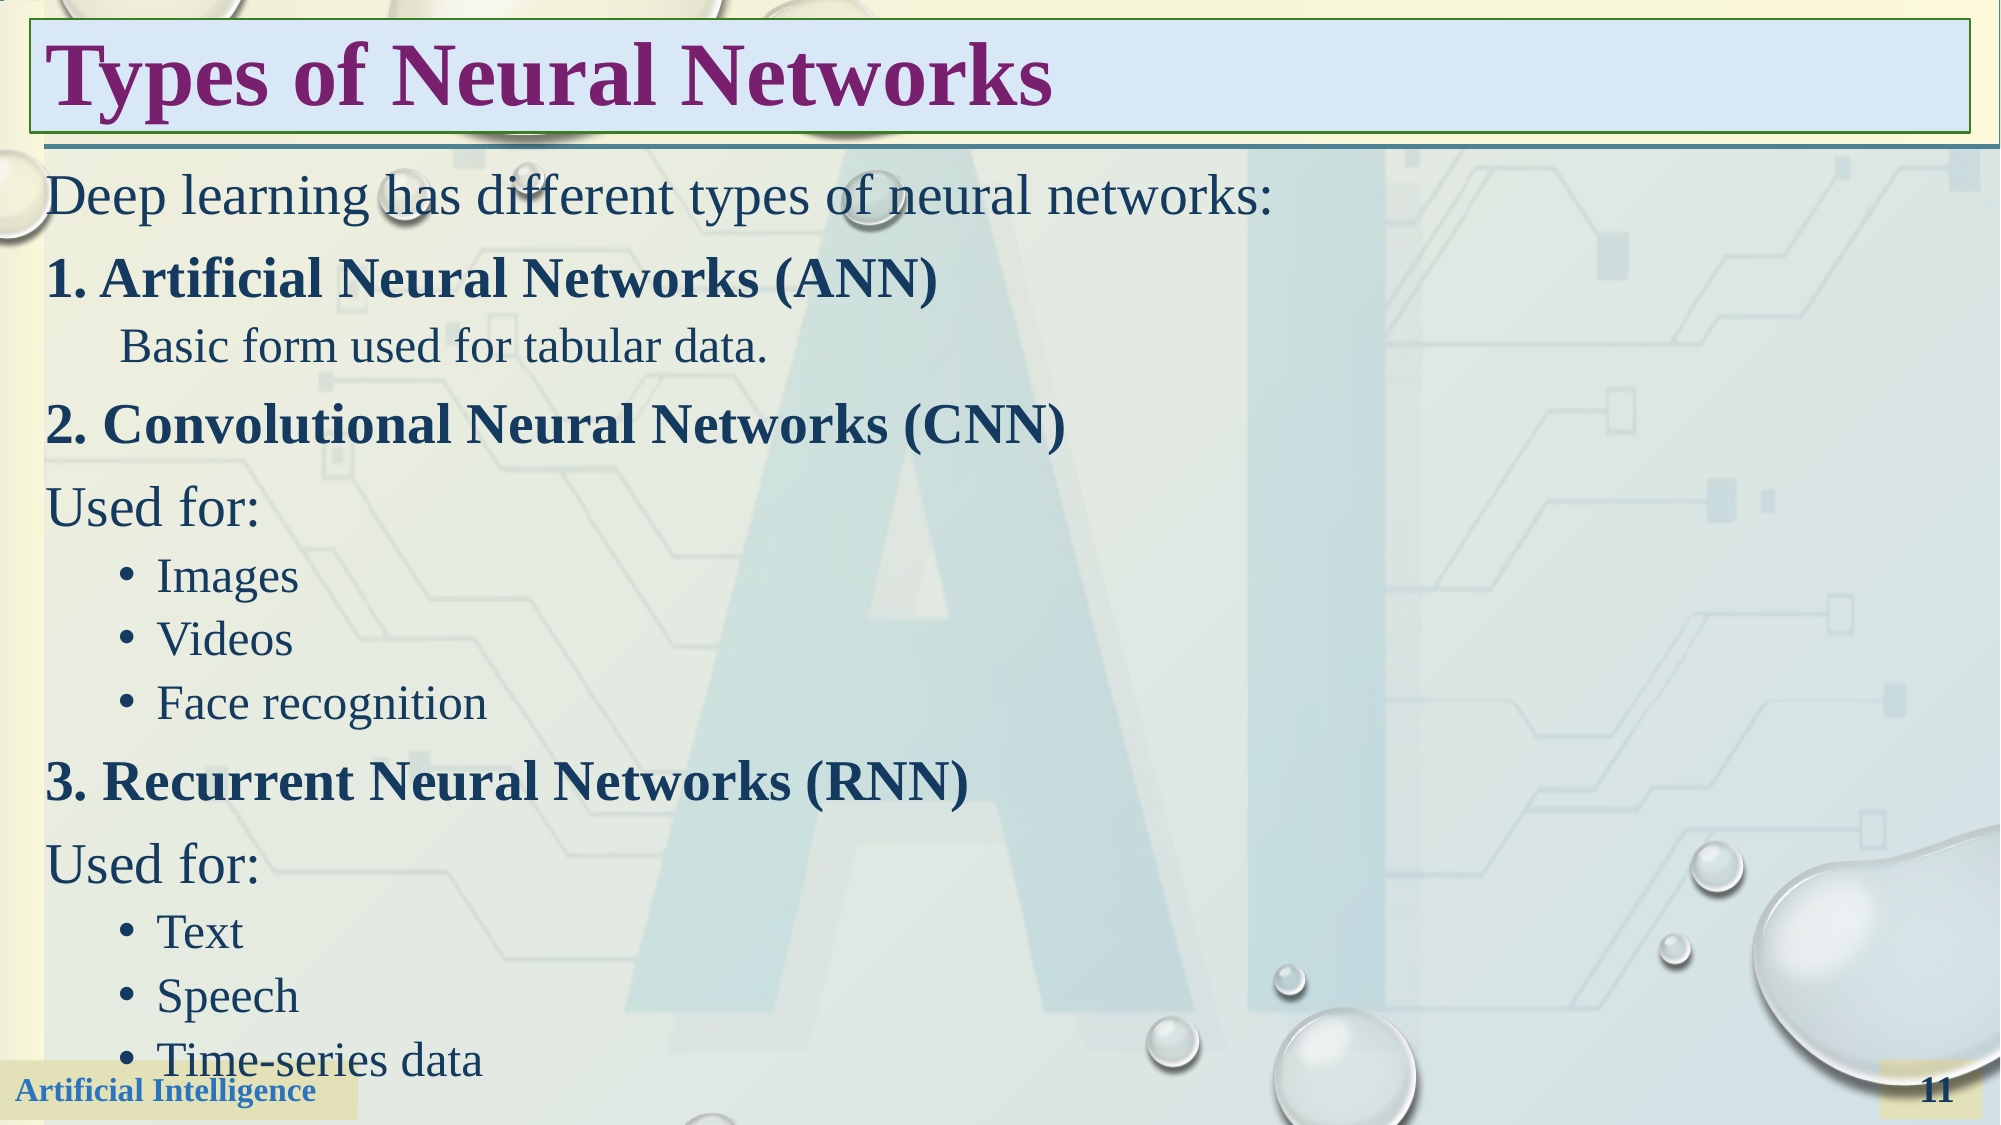

# Types of Neural Networks
Deep learning has different types of neural networks:
1. Artificial Neural Networks (ANN)
Basic form used for tabular data.
2. Convolutional Neural Networks (CNN)
Used for:
Images
Videos
Face recognition
3. Recurrent Neural Networks (RNN)
Used for:
Text
Speech
Time-series data
11